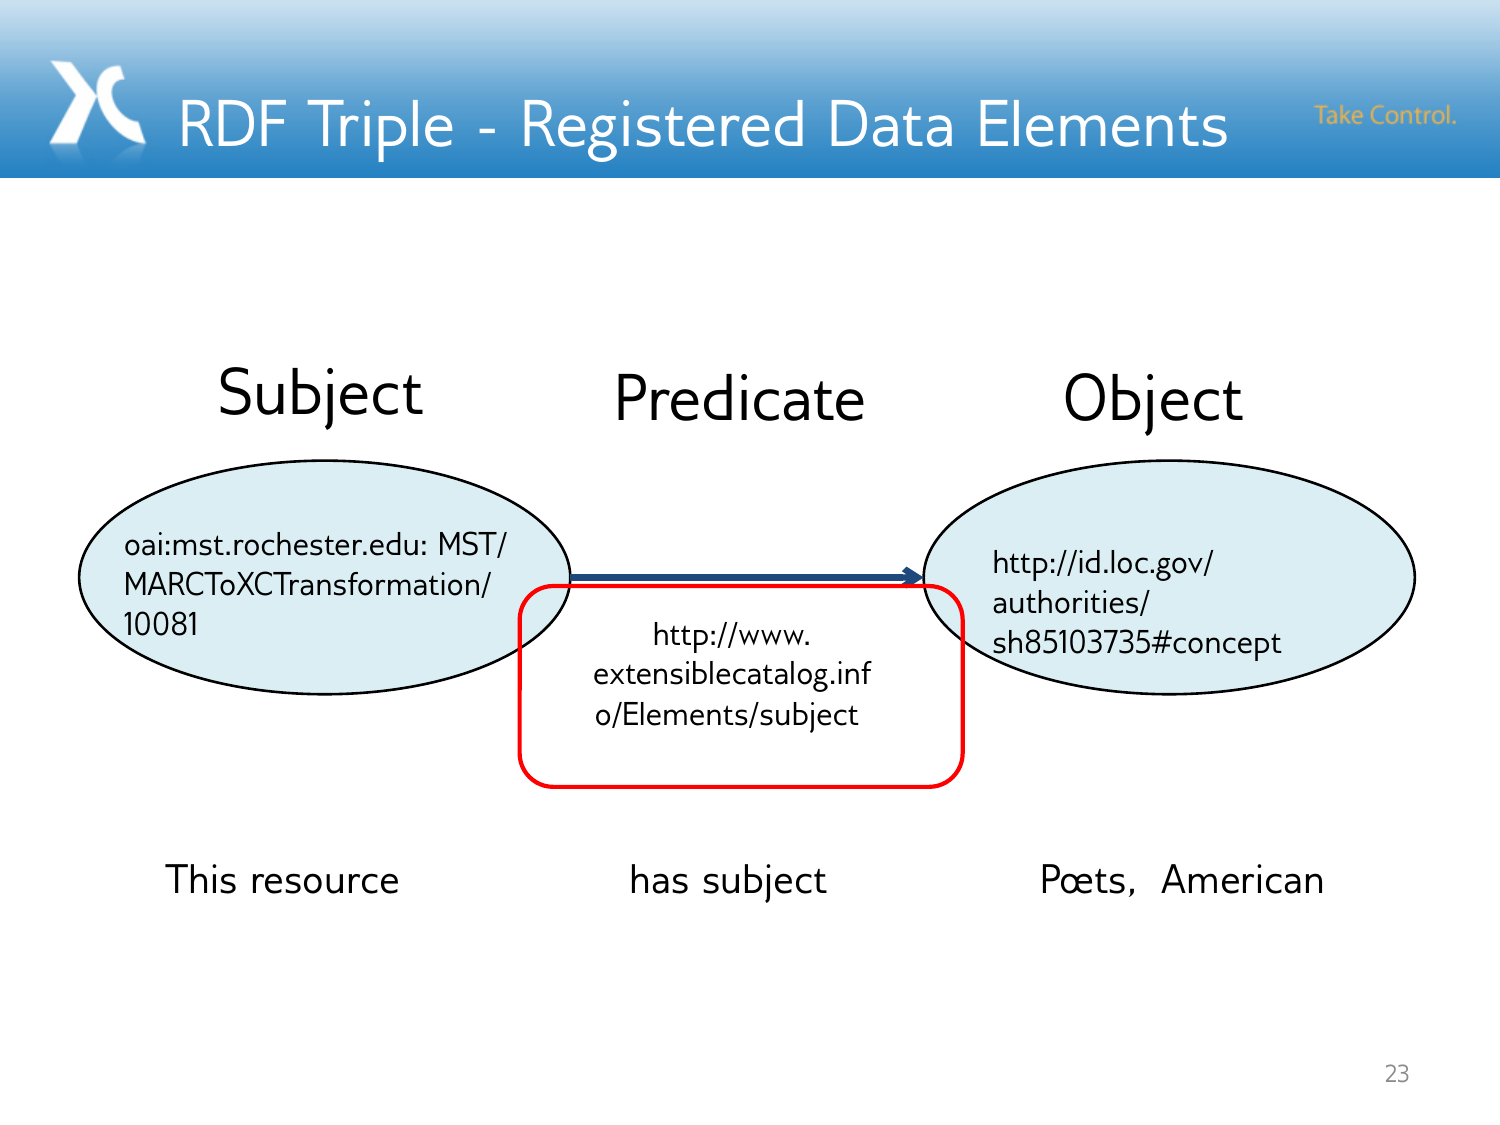

# RDF Triple - Registered Data Elements
Subject
Predicate
Object

oai:mst.rochester.edu: MST/
MARCToXCTransformation/
10081
http://www.
extensiblecatalog.info/Elements/subject
http://id.loc.gov/authorities/sh85103735#concept

This resource
has subject
Poets,  American
23